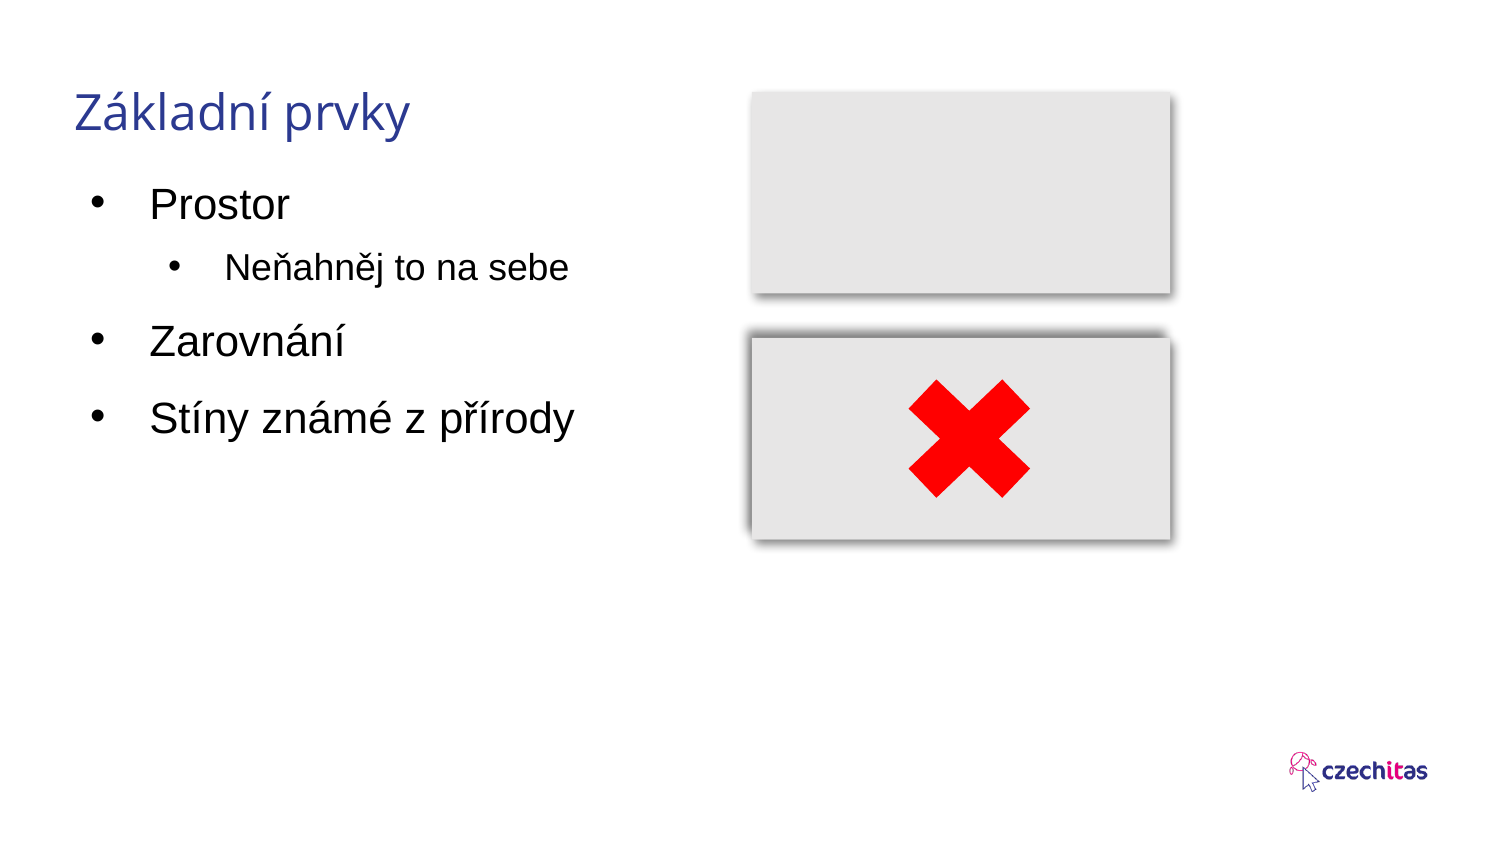

# Základní prvky

Prostor
Neňahněj to na sebe
Zarovnání
Stíny známé z přírody